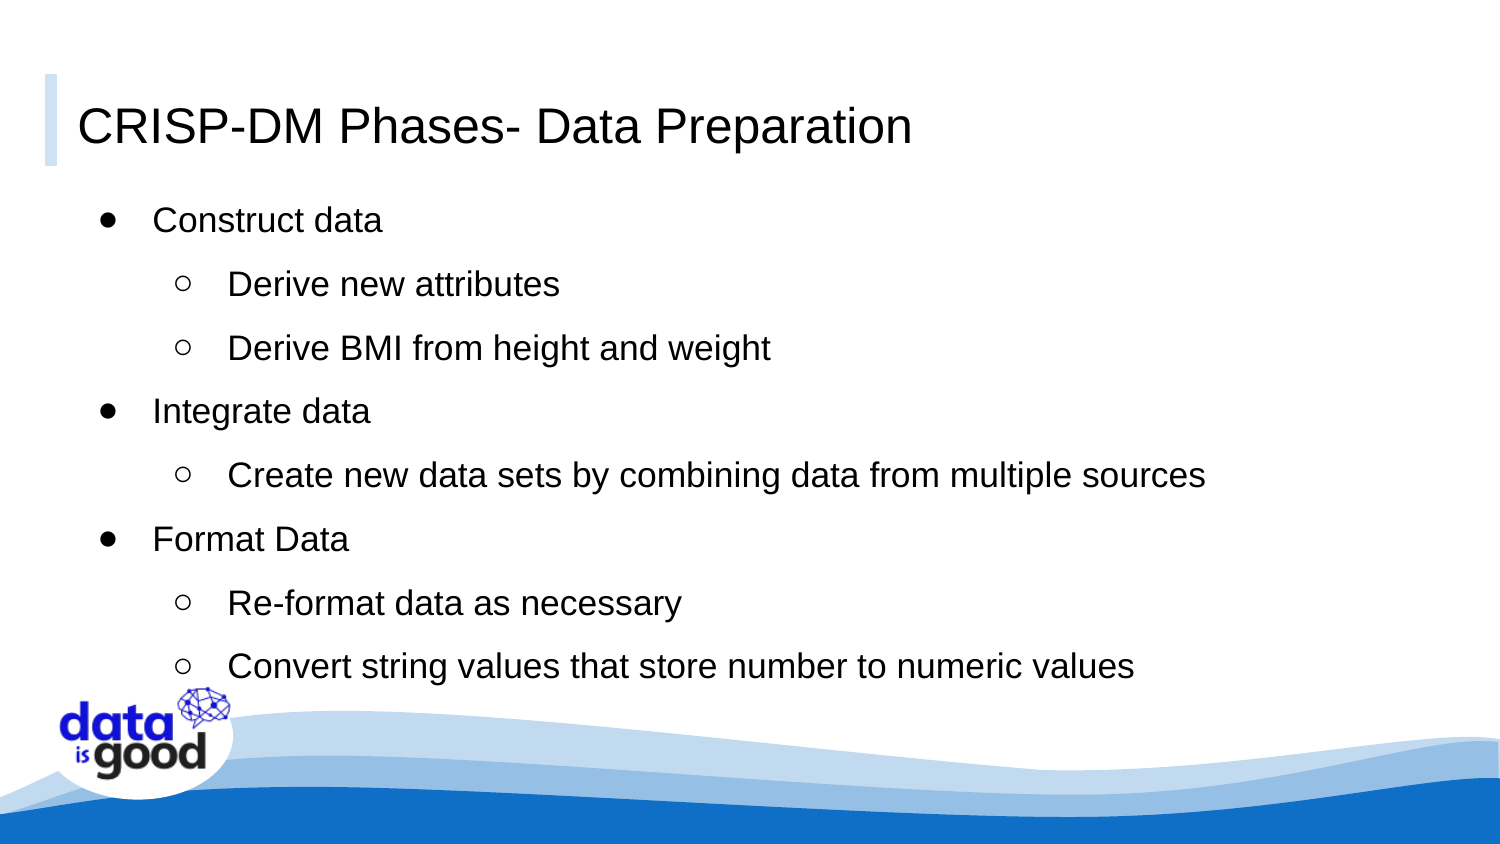

# CRISP-DM Phases- Data Preparation
Construct data
Derive new attributes
Derive BMI from height and weight
Integrate data
Create new data sets by combining data from multiple sources
Format Data
Re-format data as necessary
Convert string values that store number to numeric values